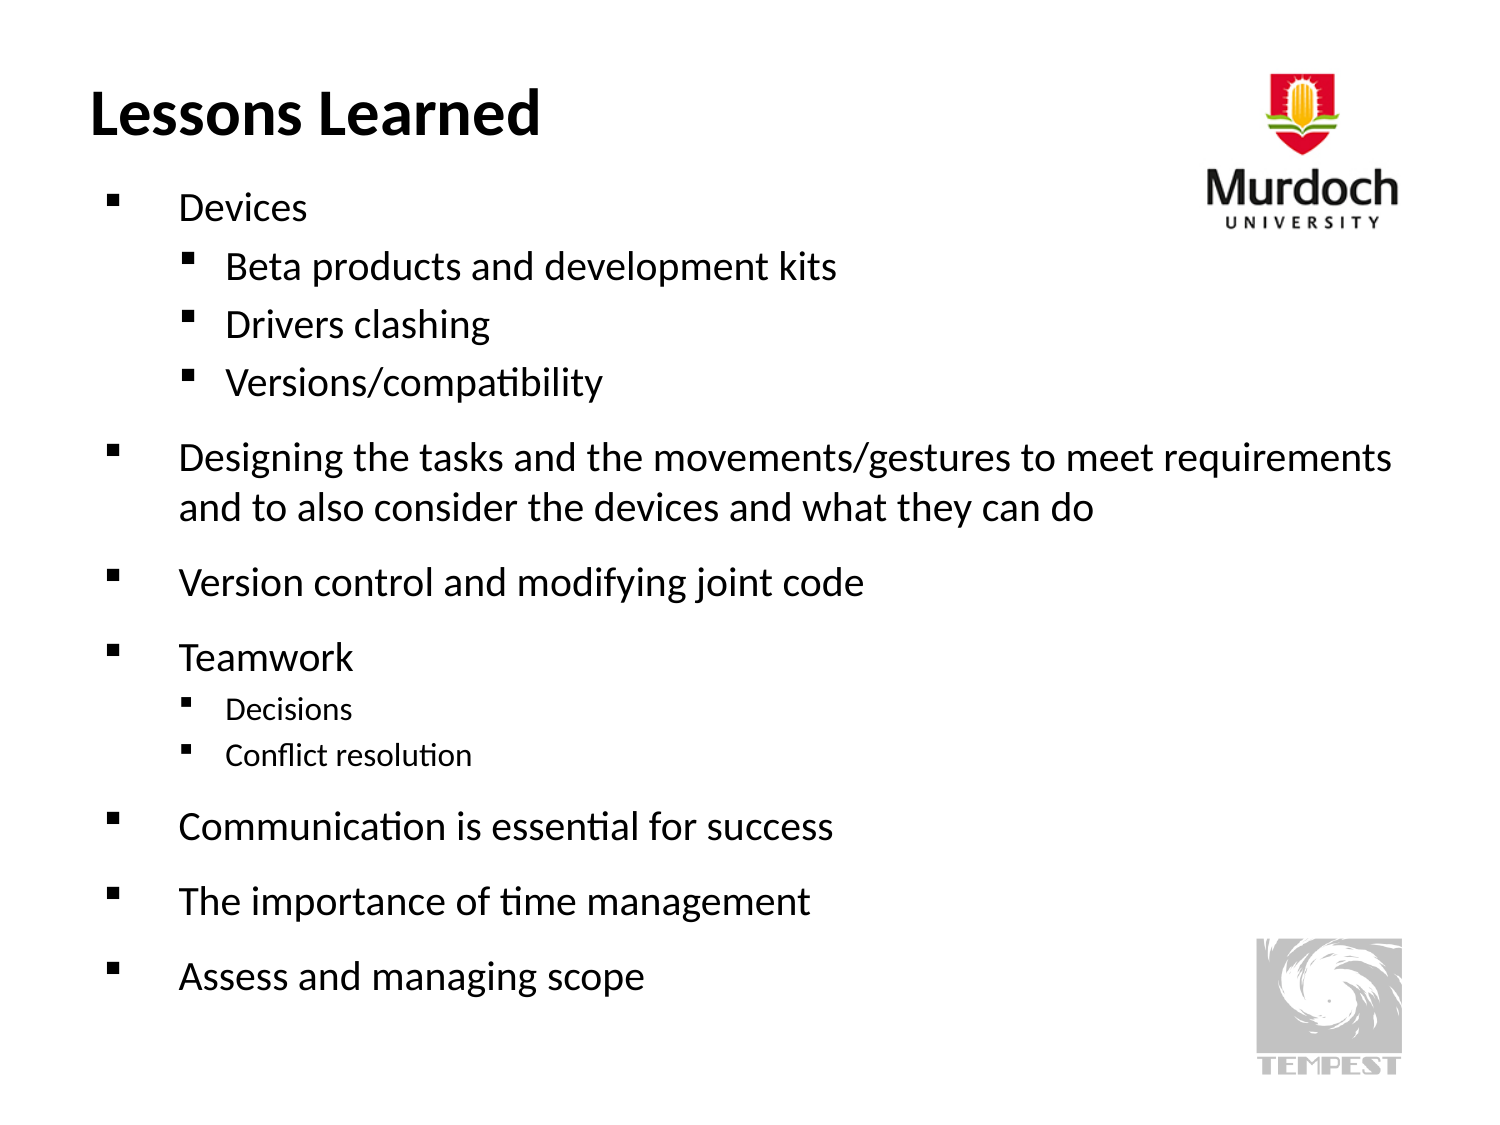

# Lessons Learned
Devices
Beta products and development kits
Drivers clashing
Versions/compatibility
Designing the tasks and the movements/gestures to meet requirements and to also consider the devices and what they can do
Version control and modifying joint code
Teamwork
Decisions
Conflict resolution
Communication is essential for success
The importance of time management
Assess and managing scope